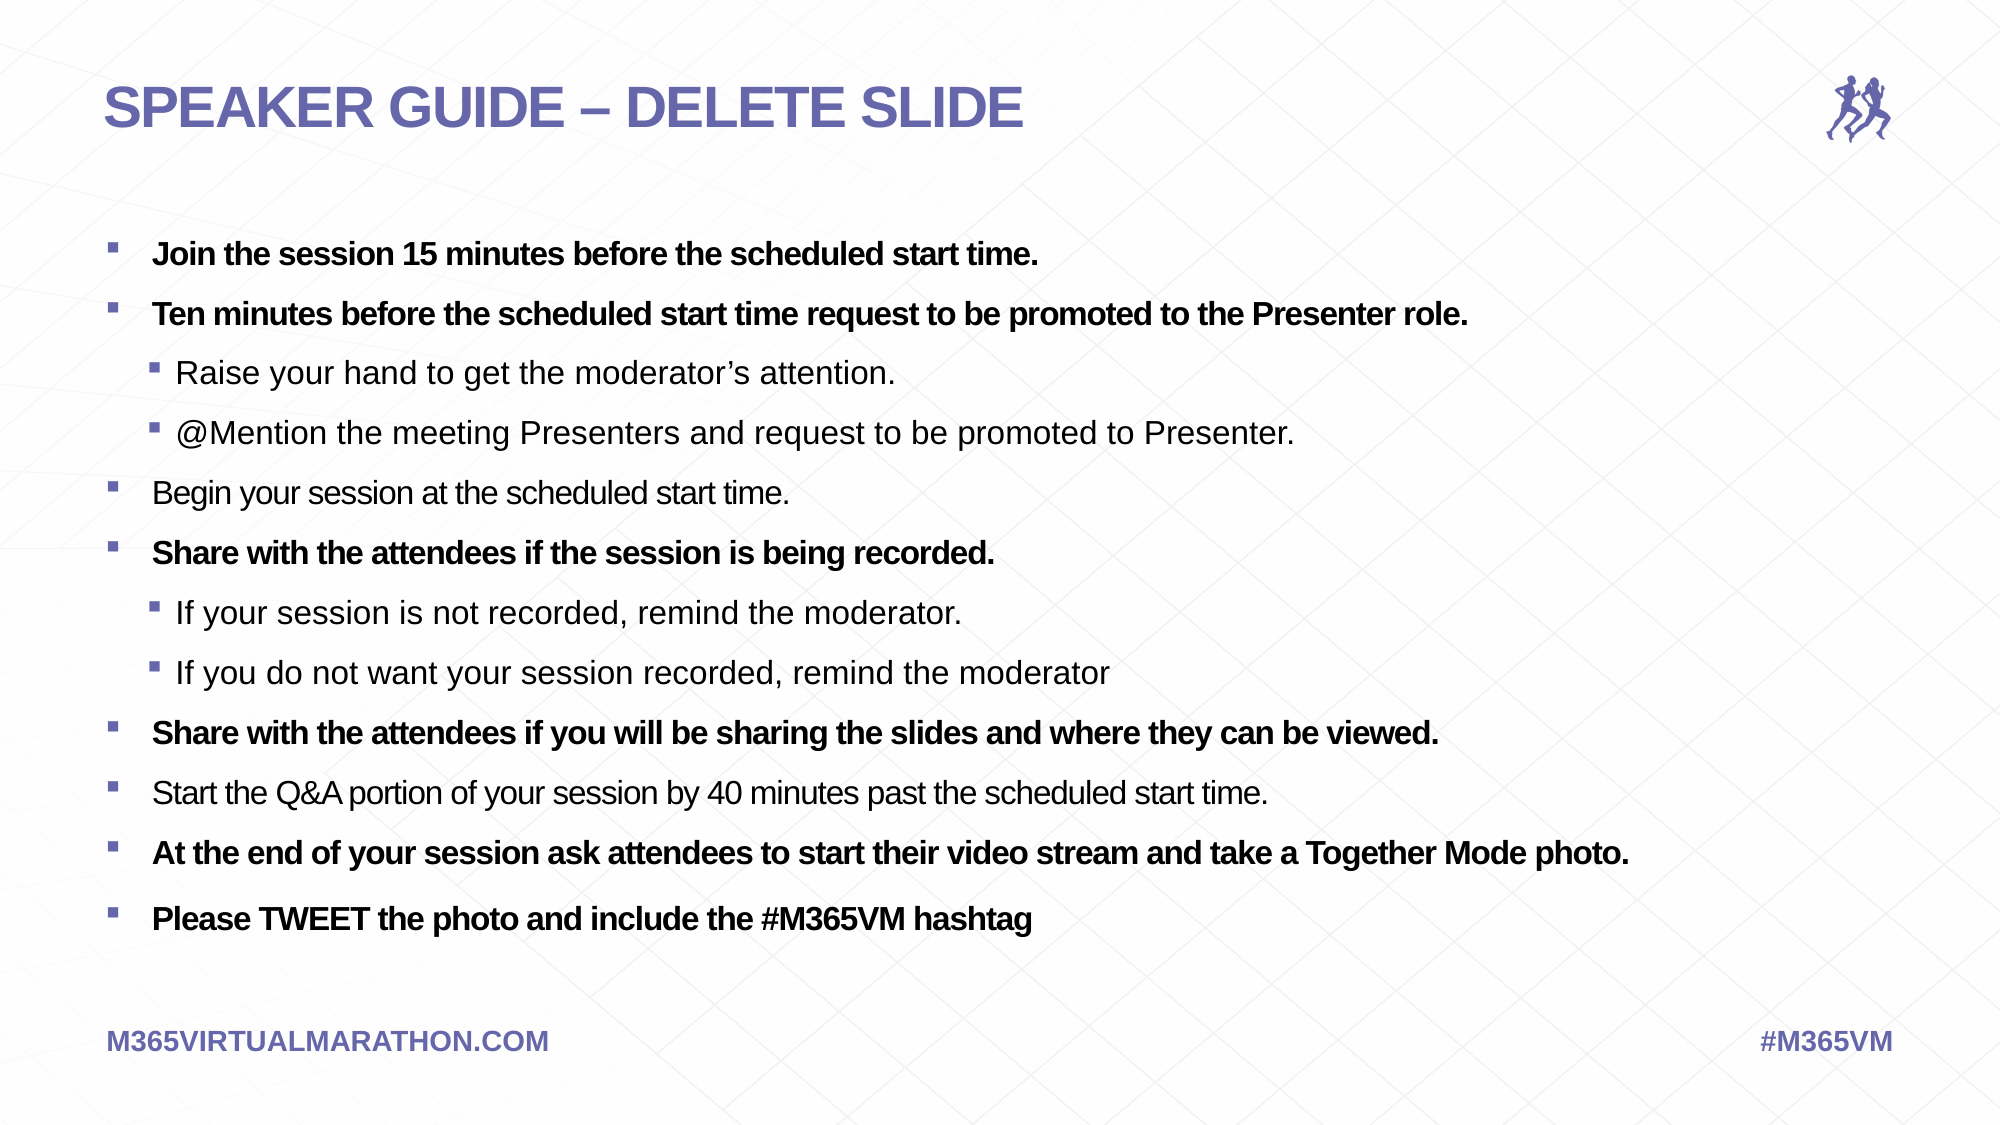

# SPEAKER GUIDE – DELETE SLIDE
Join the session 15 minutes before the scheduled start time.
Ten minutes before the scheduled start time request to be promoted to the Presenter role.
Raise your hand to get the moderator’s attention.
@Mention the meeting Presenters and request to be promoted to Presenter.
Begin your session at the scheduled start time.
Share with the attendees if the session is being recorded.
If your session is not recorded, remind the moderator.
If you do not want your session recorded, remind the moderator
Share with the attendees if you will be sharing the slides and where they can be viewed.
Start the Q&A portion of your session by 40 minutes past the scheduled start time.
At the end of your session ask attendees to start their video stream and take a Together Mode photo.
Please TWEET the photo and include the #M365VM hashtag